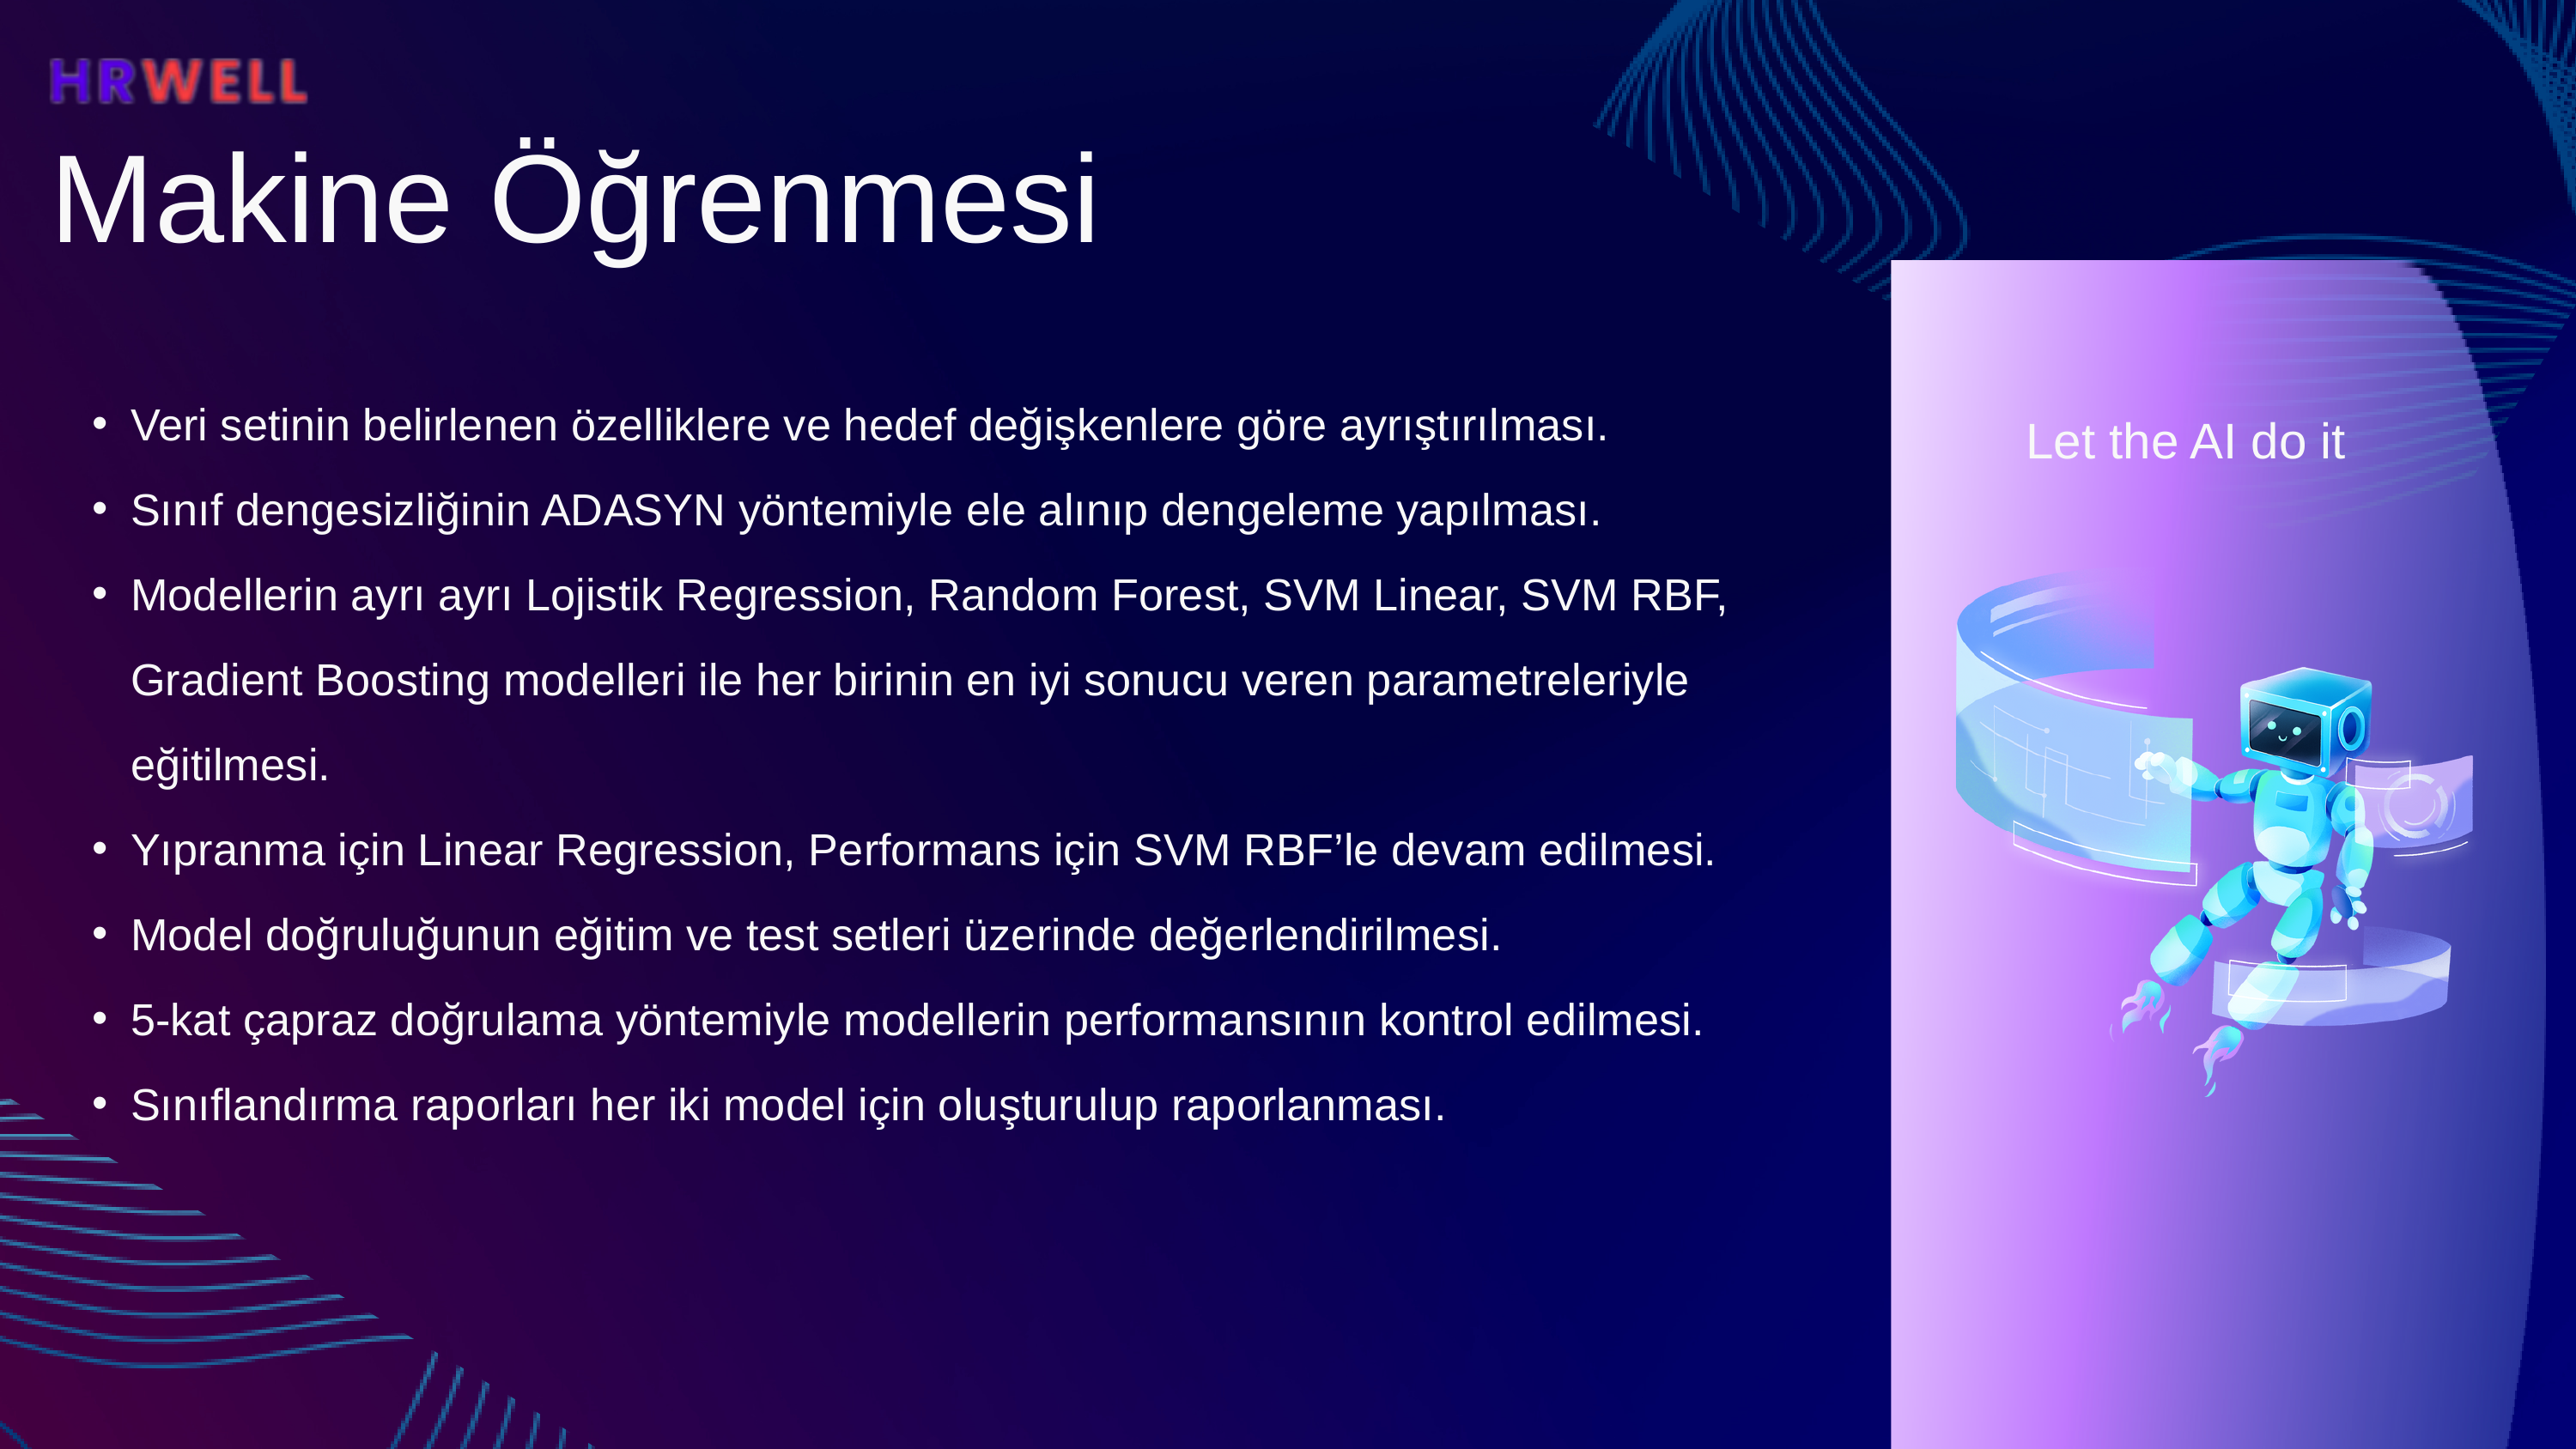

Makine Öğrenmesi

Veri setinin belirlenen özelliklere ve hedef değişkenlere göre ayrıştırılması.
Sınıf dengesizliğinin ADASYN yöntemiyle ele alınıp dengeleme yapılması.
Modellerin ayrı ayrı Lojistik Regression, Random Forest, SVM Linear, SVM RBF, Gradient Boosting modelleri ile her birinin en iyi sonucu veren parametreleriyle eğitilmesi.
Yıpranma için Linear Regression, Performans için SVM RBF’le devam edilmesi.
Model doğruluğunun eğitim ve test setleri üzerinde değerlendirilmesi.
5-kat çapraz doğrulama yöntemiyle modellerin performansının kontrol edilmesi.
Sınıflandırma raporları her iki model için oluşturulup raporlanması.
Let the AI do it